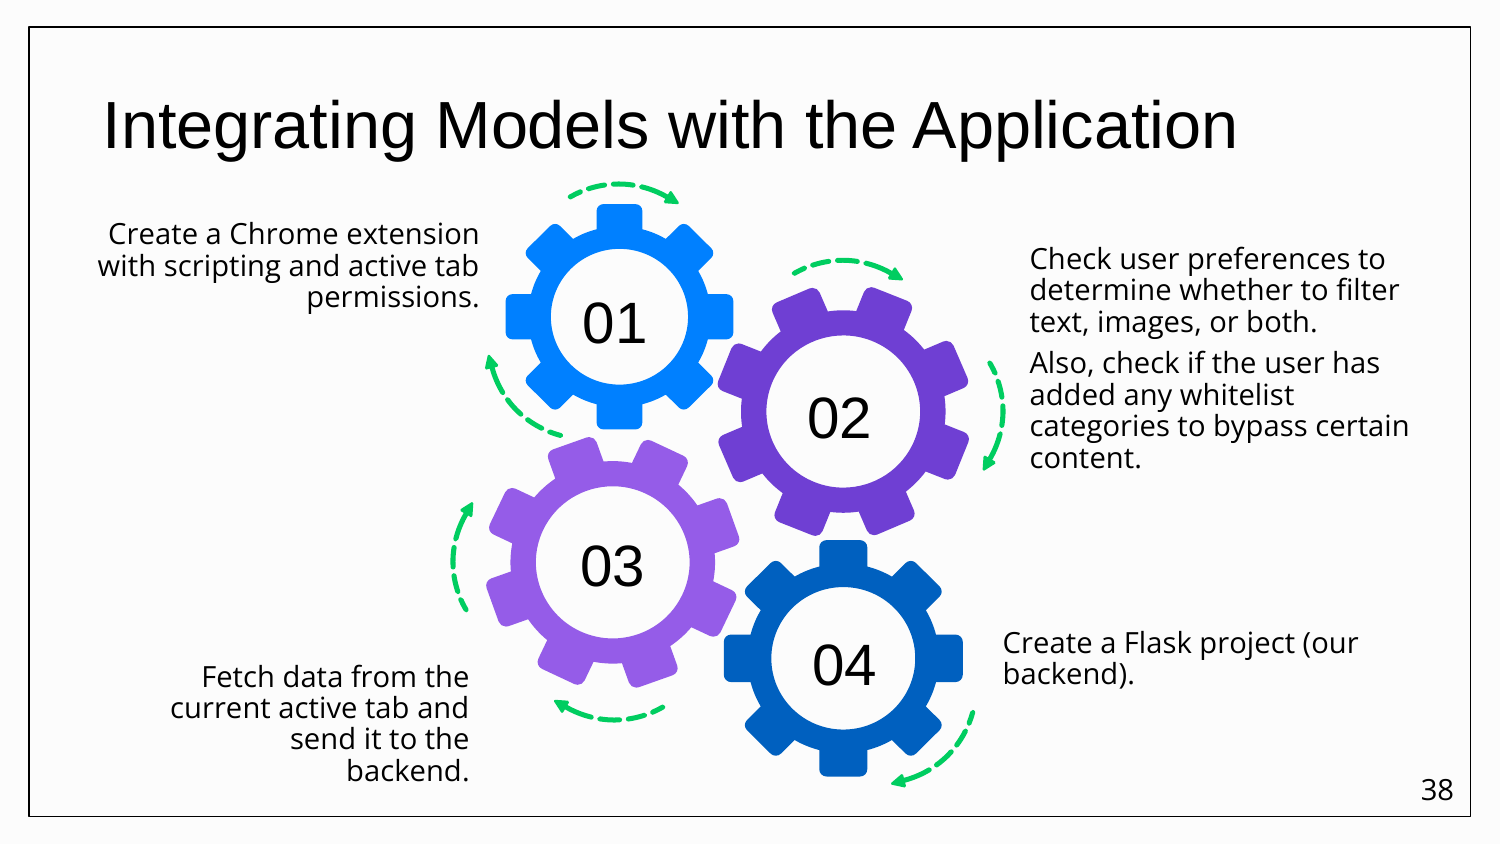

Integrating Models with the Application

01
02
03
04
Create a Chrome extension with scripting and active tab permissions.
Check user preferences to determine whether to filter text, images, or both.
Also, check if the user has added any whitelist categories to bypass certain content.
Create a Flask project (our backend).
Fetch data from the current active tab and send it to the backend.
38